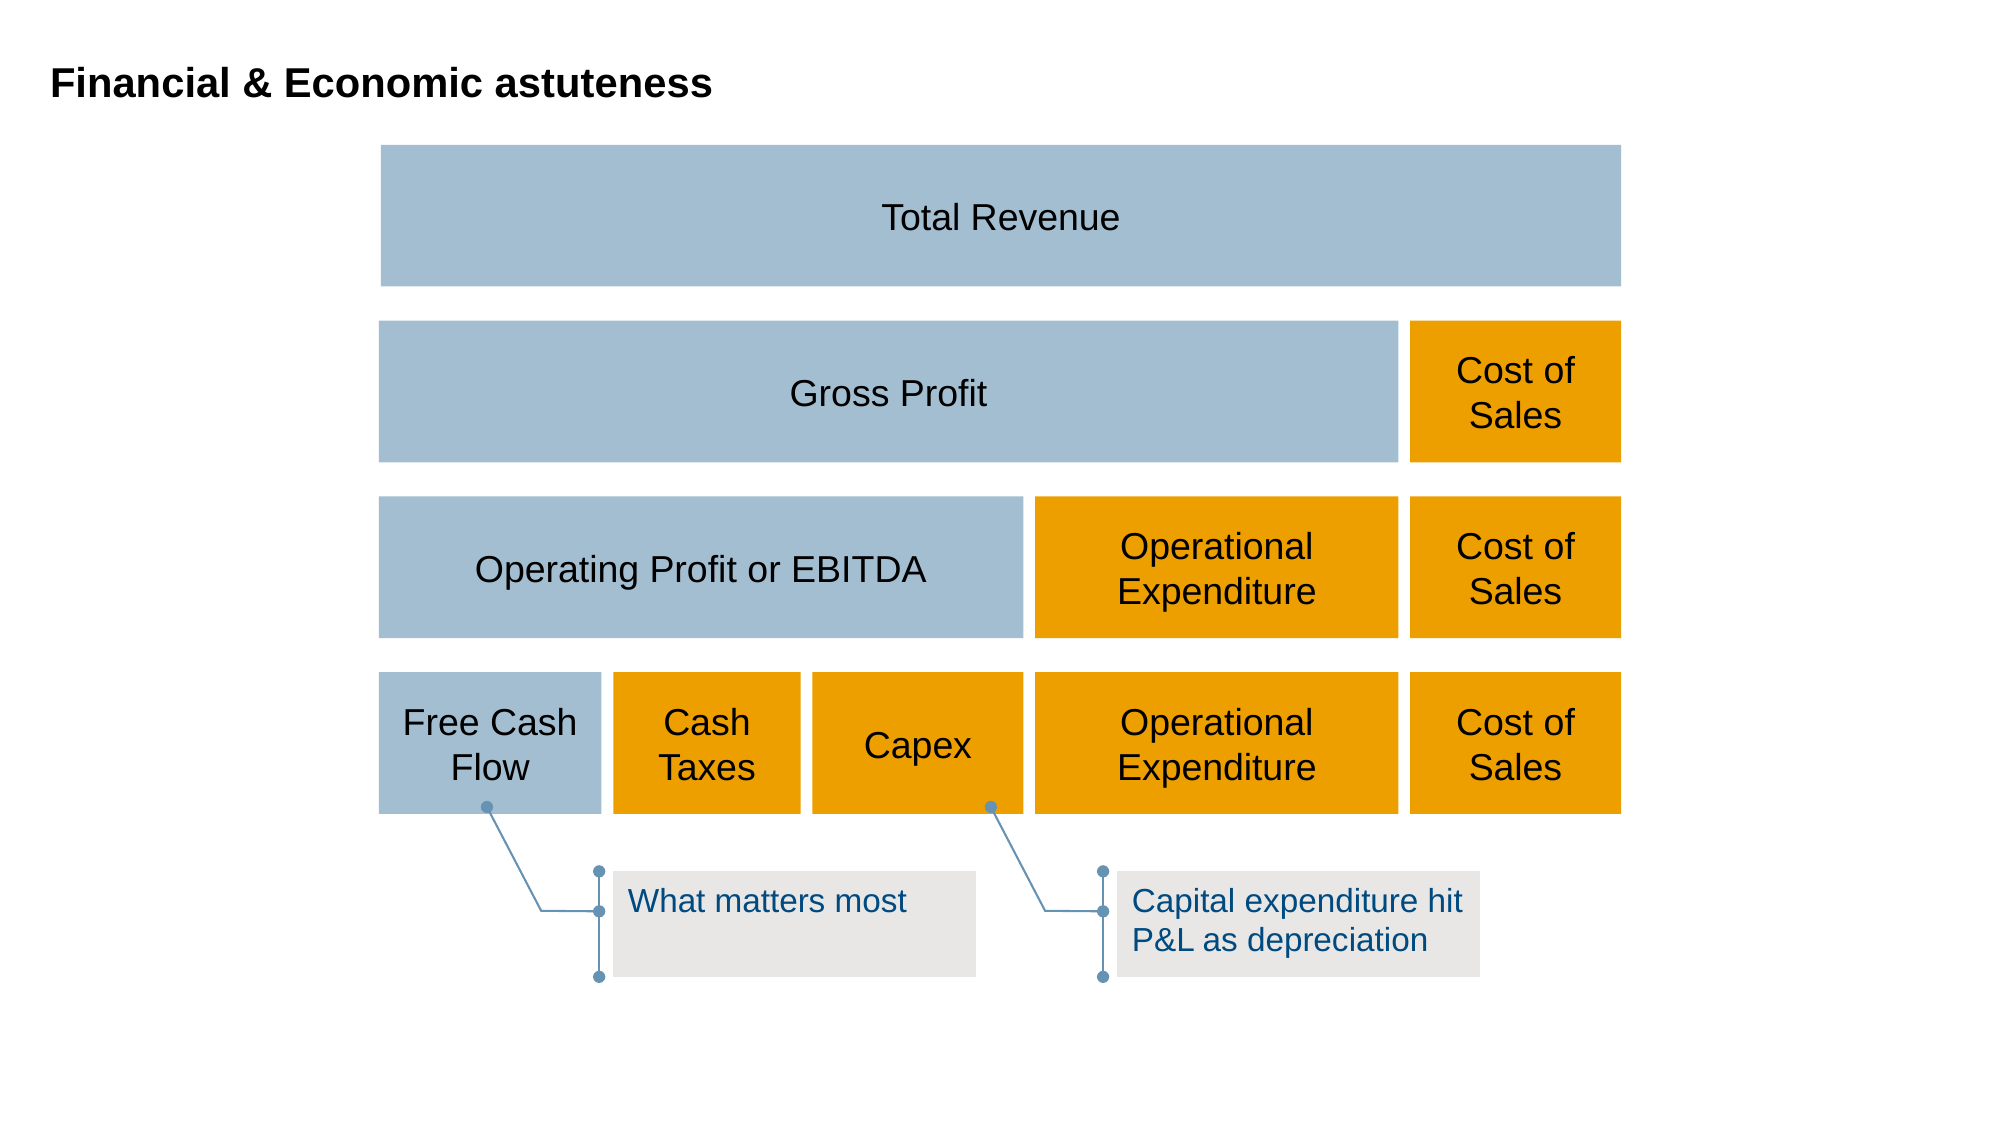

Financial & Economic astuteness
Total Revenue
Gross Profit
Cost of Sales
Operating Profit or EBITDA
Operational Expenditure
Cost of Sales
Free Cash Flow
Cash Taxes
Capex
Operational Expenditure
Cost of Sales
What matters most
Capital expenditure hit P&L as depreciation